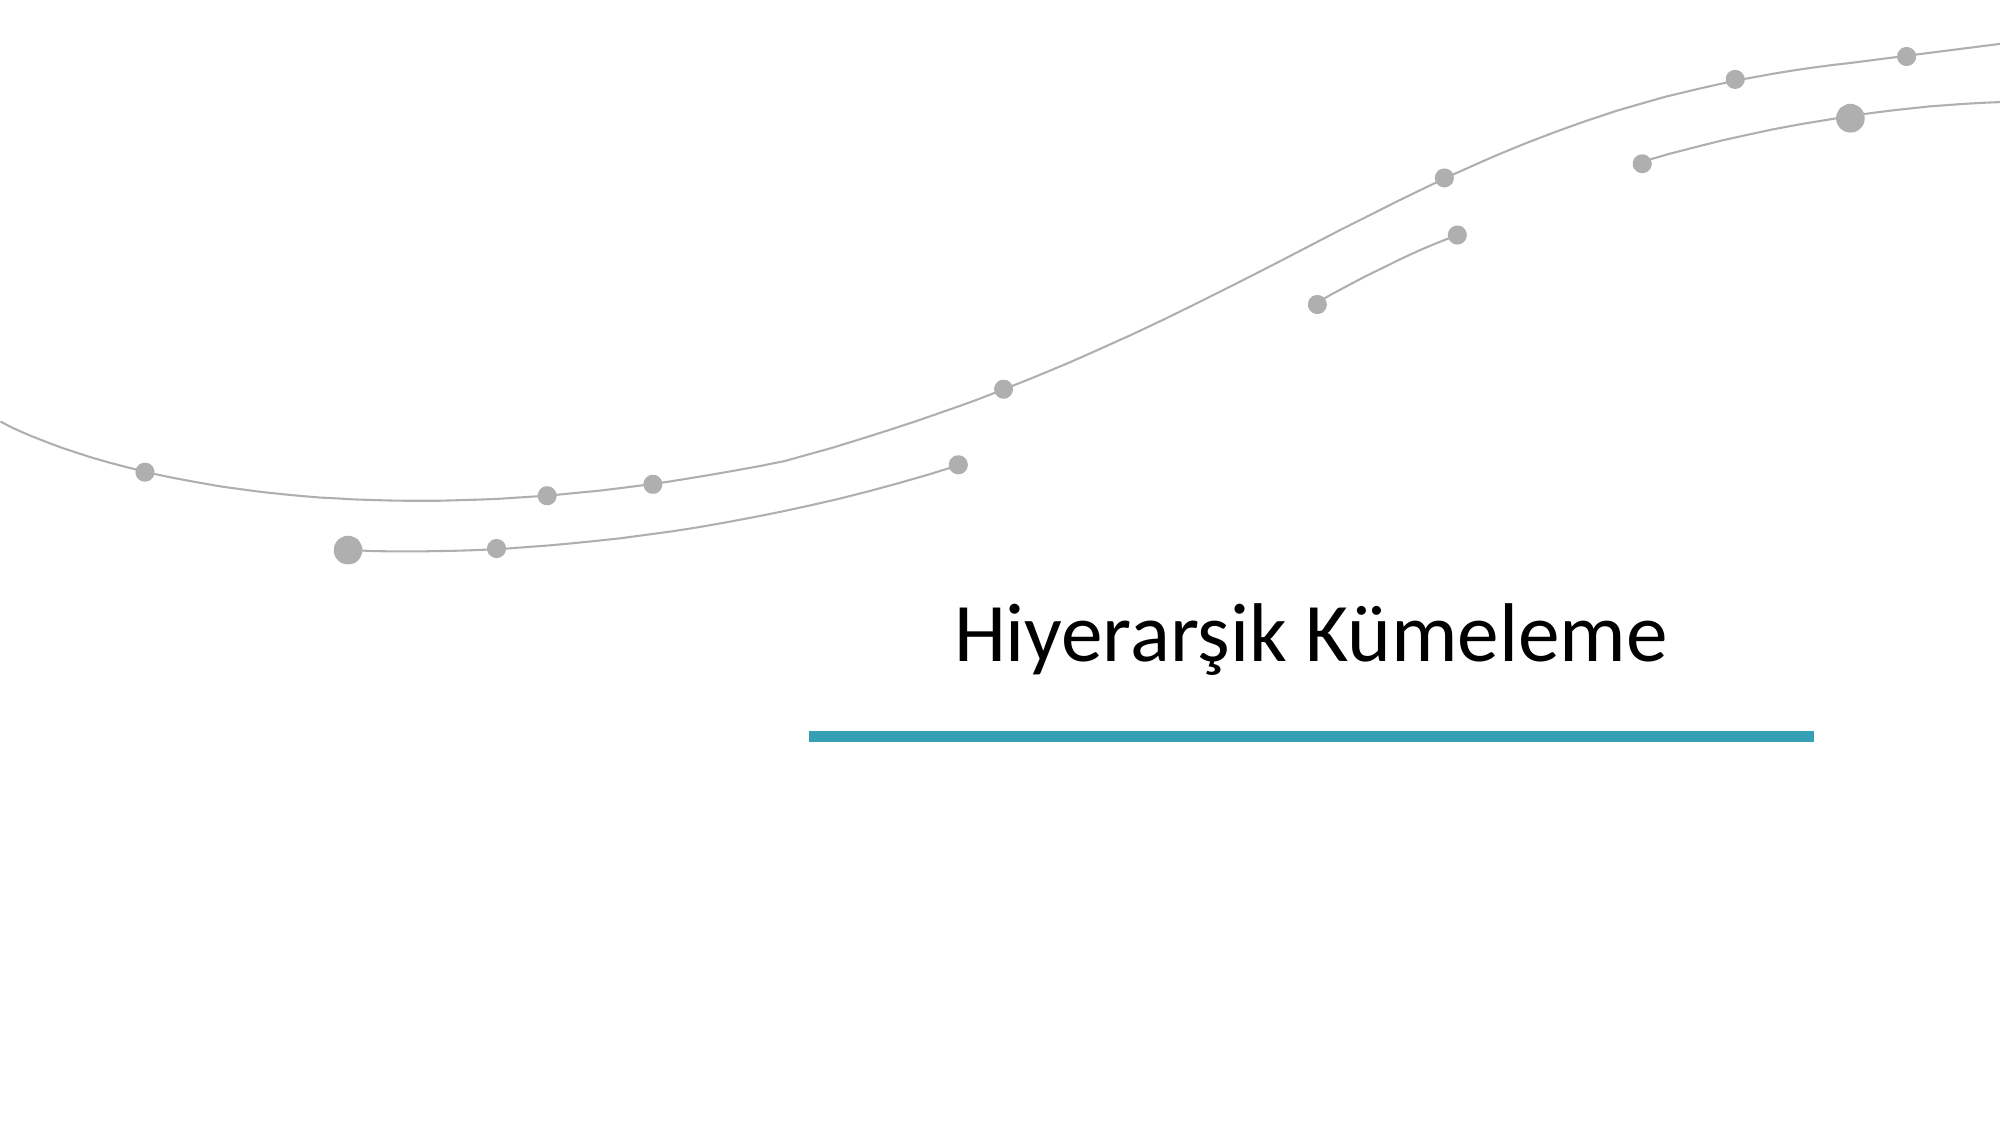

| Hiyerarşik Kümeleme |
| --- |